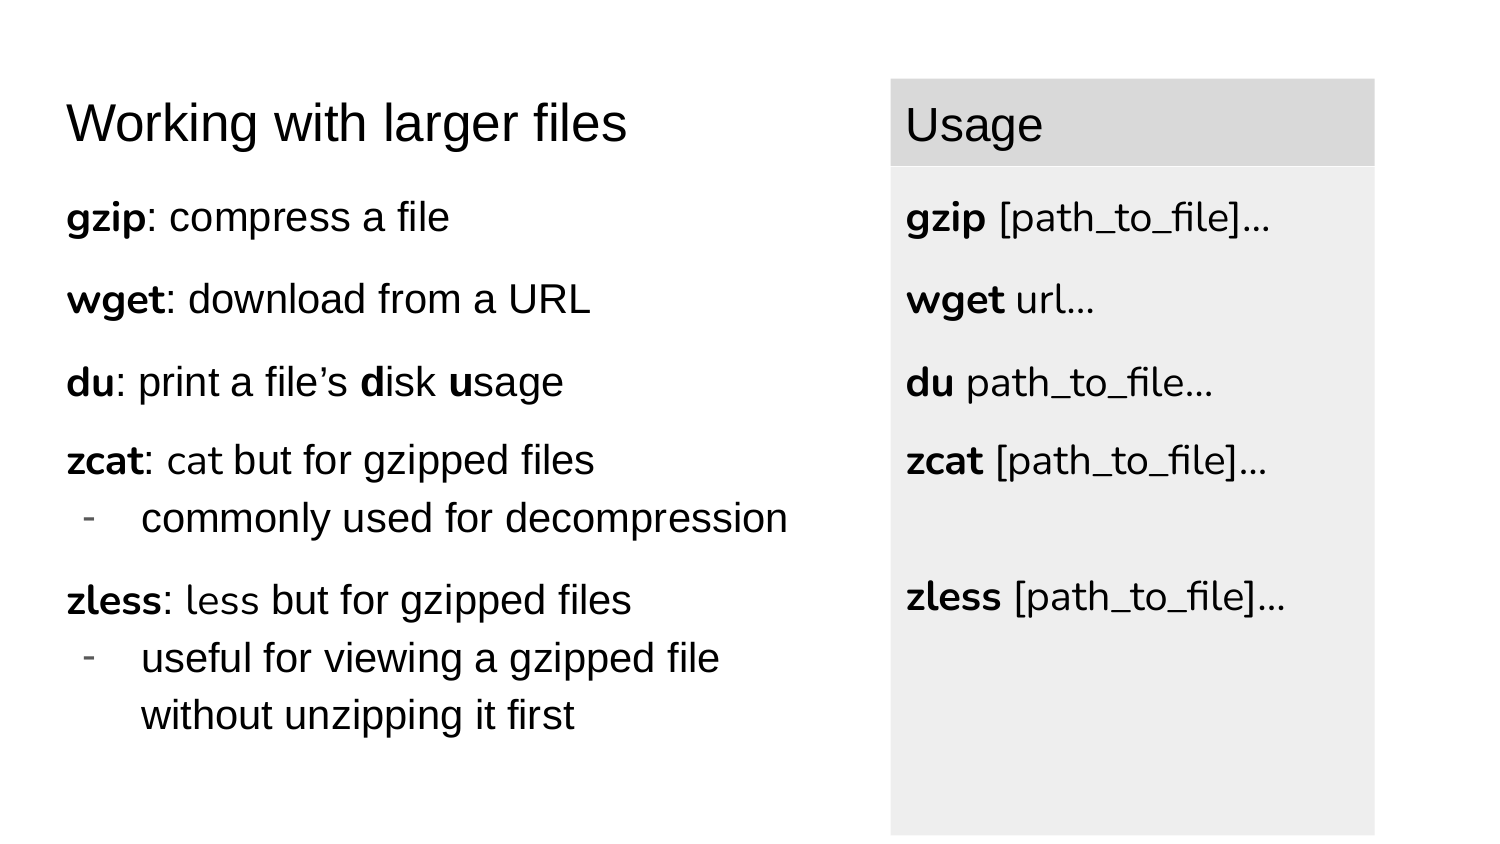

# Working with larger files
Usage
gzip: compress a file
wget: download from a URL
du: print a file’s disk usage
zcat: cat but for gzipped files
commonly used for decompression
zless: less but for gzipped files
useful for viewing a gzipped file without unzipping it first
gzip [path_to_file]...
wget url…
du path_to_file…
zcat [path_to_file]...

zless [path_to_file]...